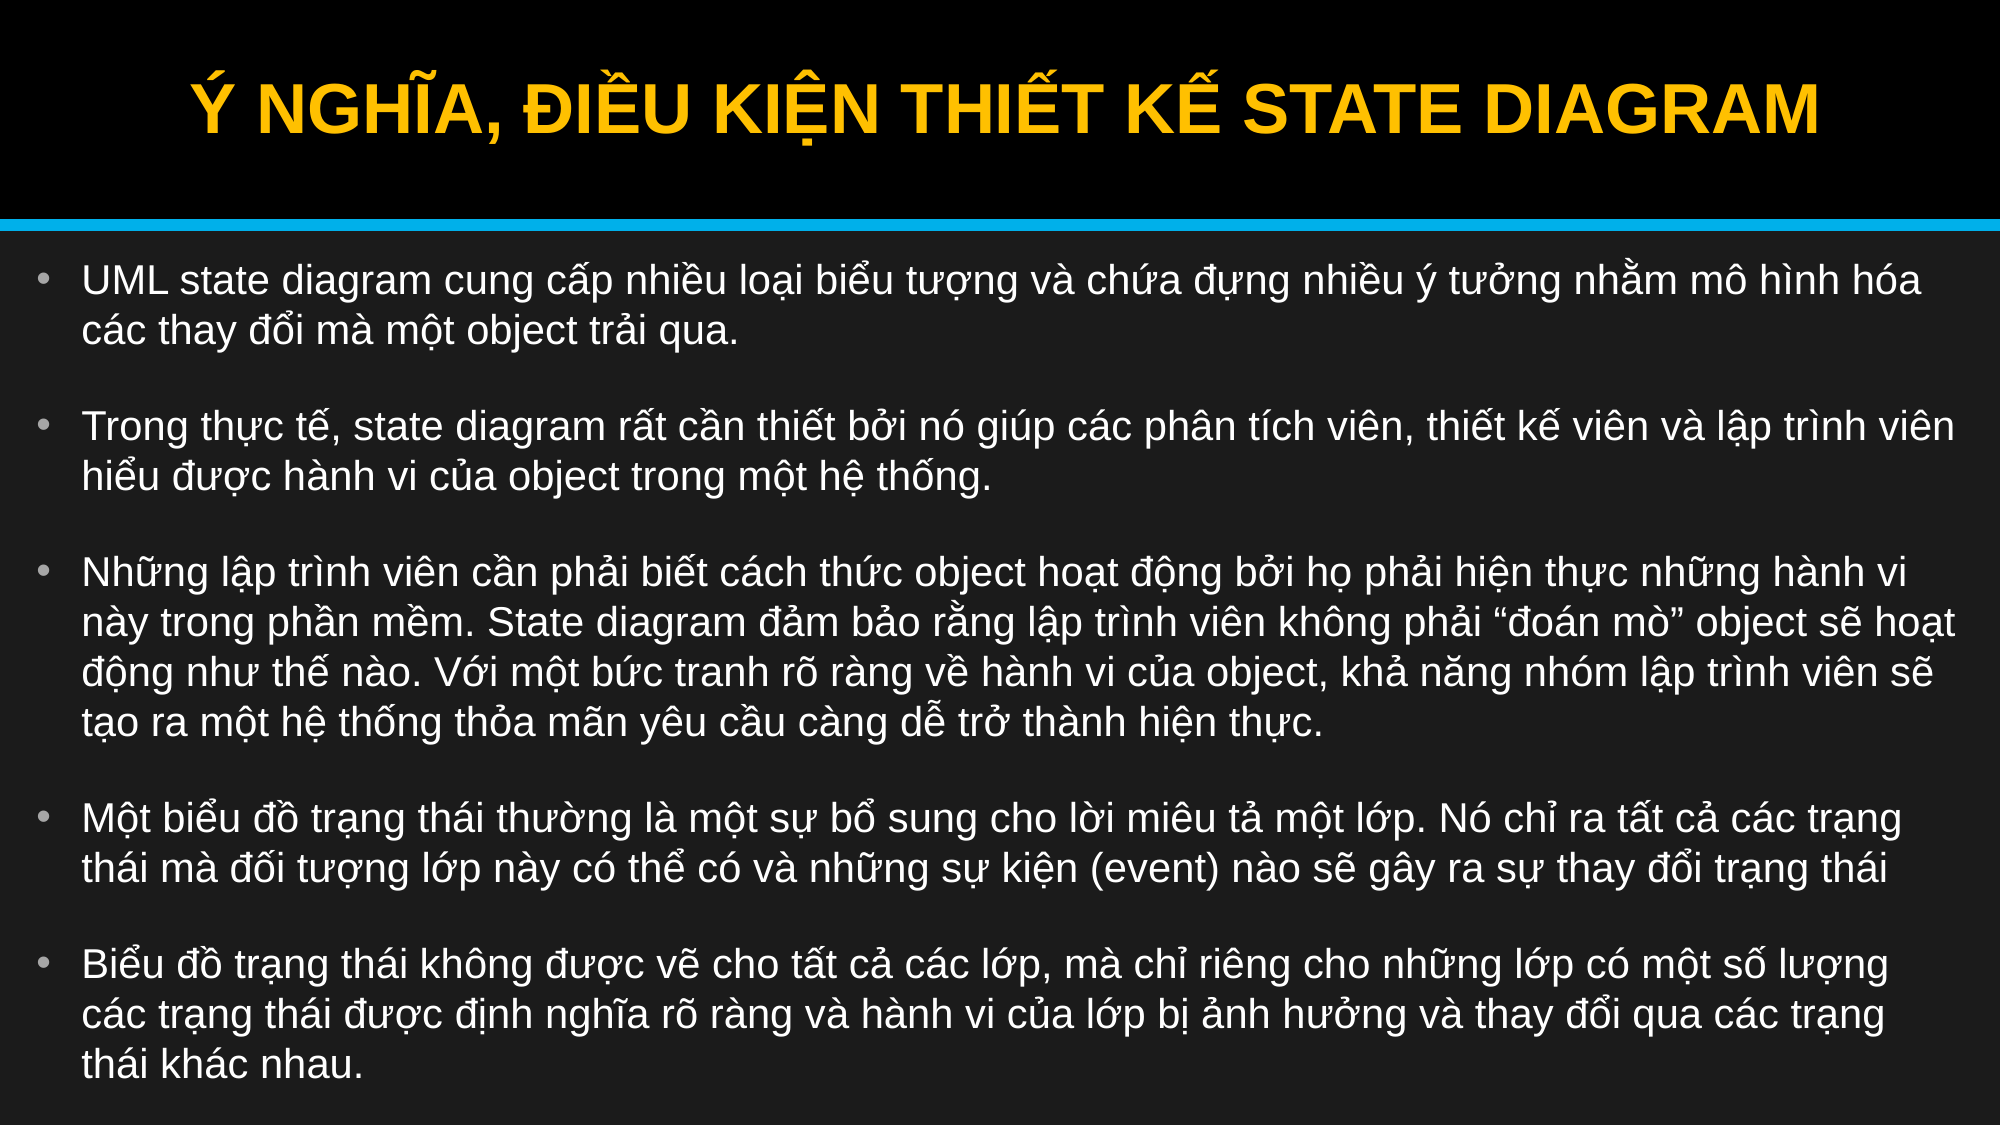

# Ý NGHĨA, ĐIỀU KIỆN THIẾT KẾ STATE DIAGRAM
UML state diagram cung cấp nhiều loại biểu tượng và chứa đựng nhiều ý tưởng nhằm mô hình hóa các thay đổi mà một object trải qua.
Trong thực tế, state diagram rất cần thiết bởi nó giúp các phân tích viên, thiết kế viên và lập trình viên hiểu được hành vi của object trong một hệ thống.
Những lập trình viên cần phải biết cách thức object hoạt động bởi họ phải hiện thực những hành vi này trong phần mềm. State diagram đảm bảo rằng lập trình viên không phải “đoán mò” object sẽ hoạt động như thế nào. Với một bức tranh rõ ràng về hành vi của object, khả năng nhóm lập trình viên sẽ tạo ra một hệ thống thỏa mãn yêu cầu càng dễ trở thành hiện thực.
Một biểu đồ trạng thái thường là một sự bổ sung cho lời miêu tả một lớp. Nó chỉ ra tất cả các trạng thái mà đối tượng lớp này có thể có và những sự kiện (event) nào sẽ gây ra sự thay đổi trạng thái
Biểu đồ trạng thái không được vẽ cho tất cả các lớp, mà chỉ riêng cho những lớp có một số lượng các trạng thái được định nghĩa rõ ràng và hành vi của lớp bị ảnh hưởng và thay đổi qua các trạng thái khác nhau.